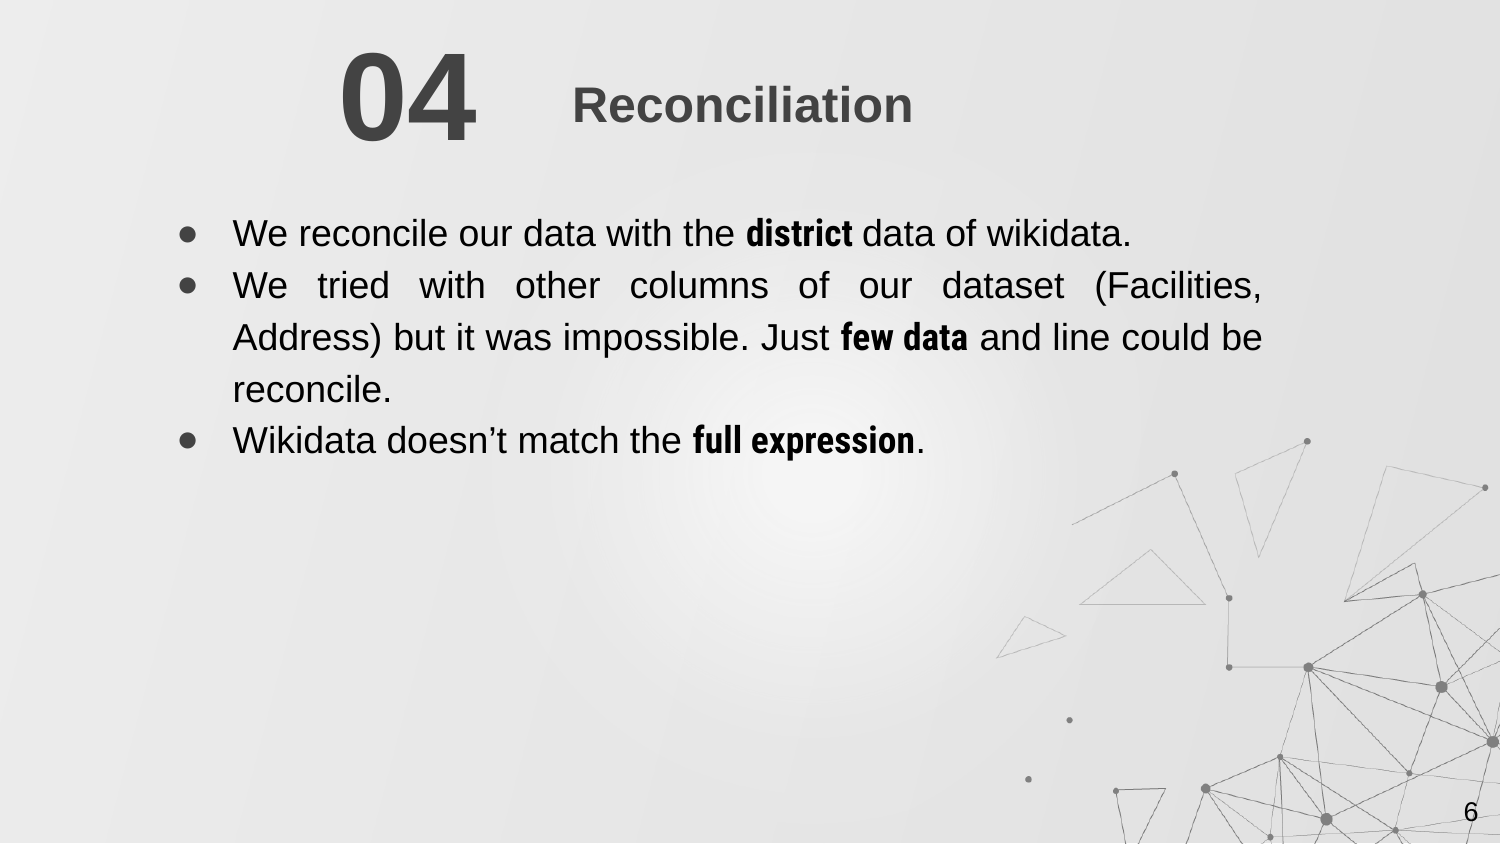

04
# Reconciliation
We reconcile our data with the district data of wikidata.
We tried with other columns of our dataset (Facilities, Address) but it was impossible. Just few data and line could be reconcile.
Wikidata doesn’t match the full expression.

6